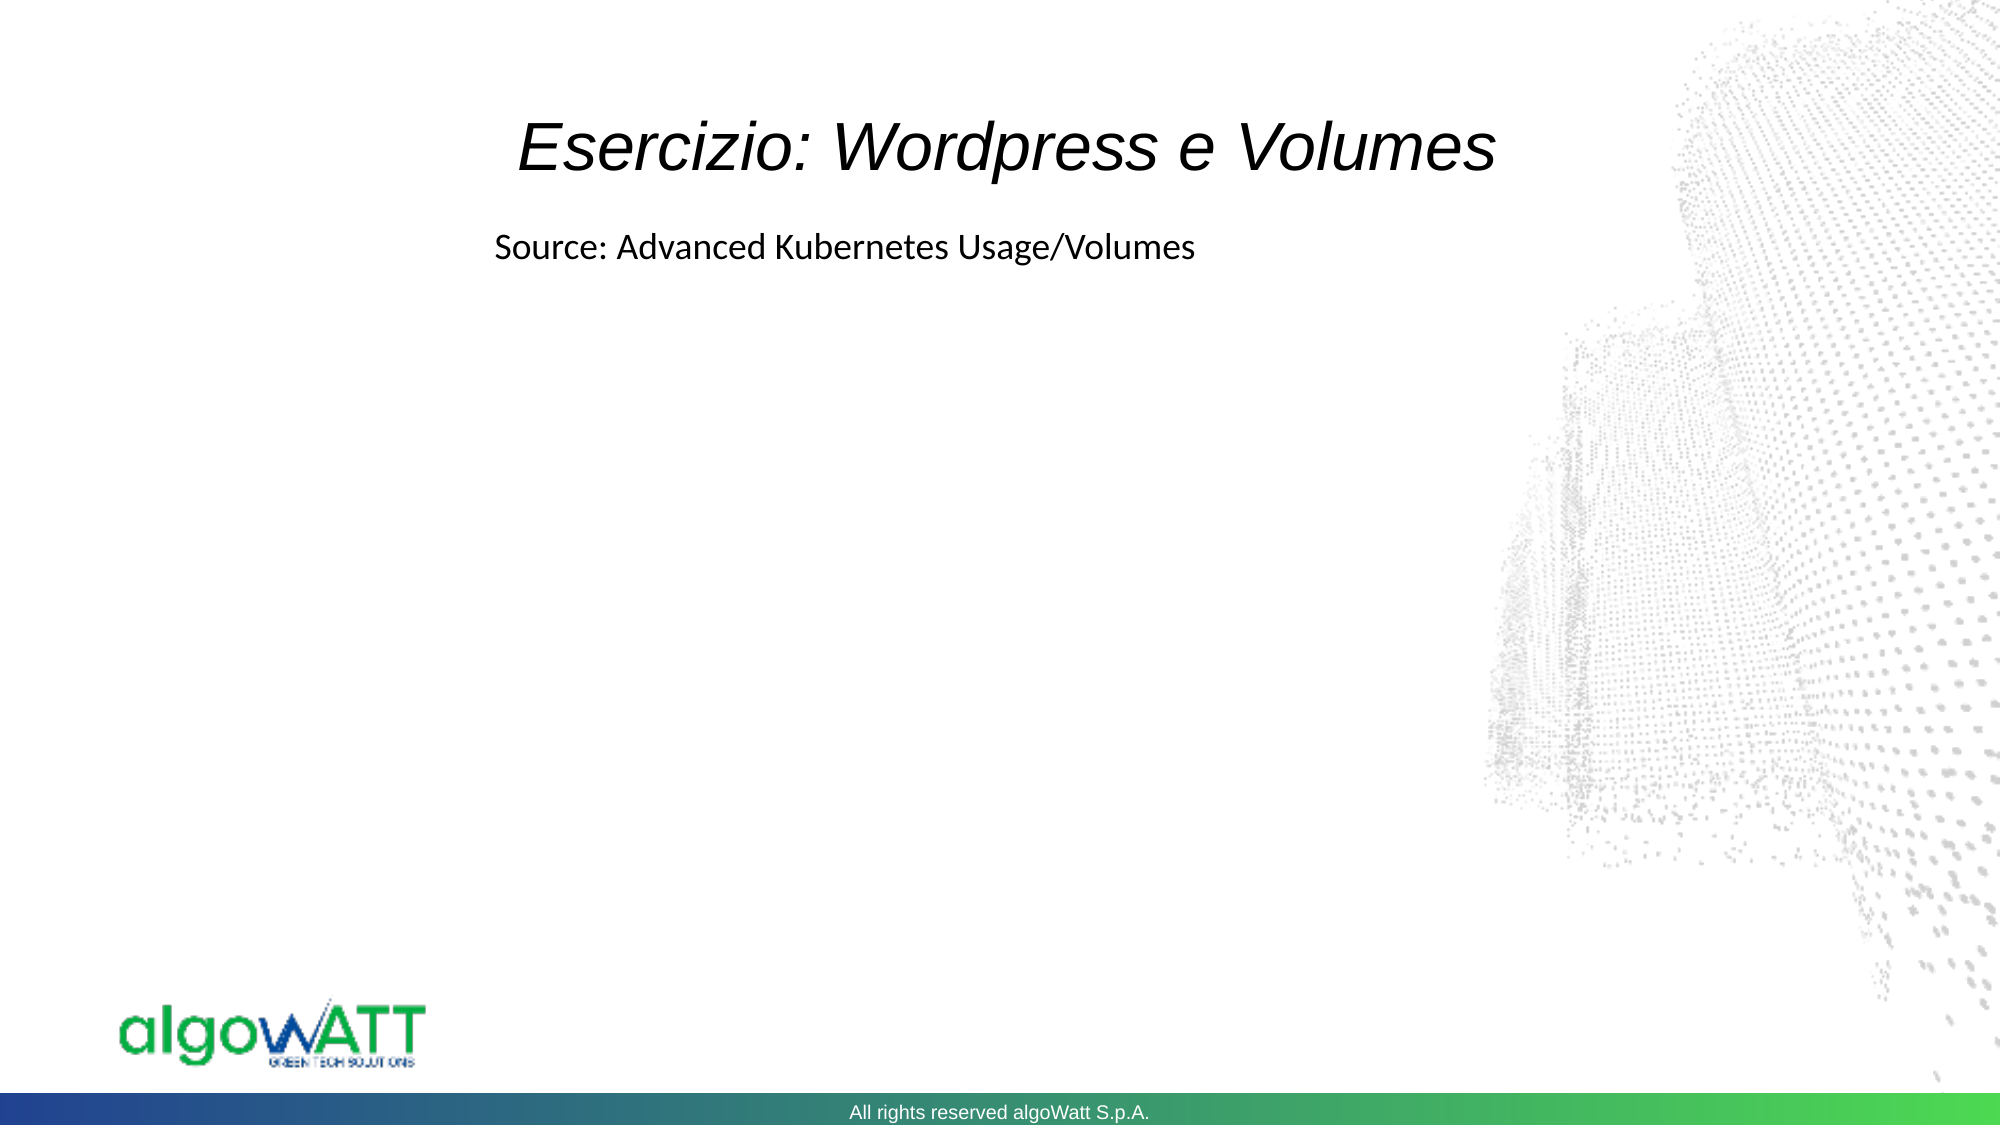

Esercizio: Wordpress e Volumes
Source: Advanced Kubernetes Usage/Volumes
All rights reserved algoWatt S.p.A.